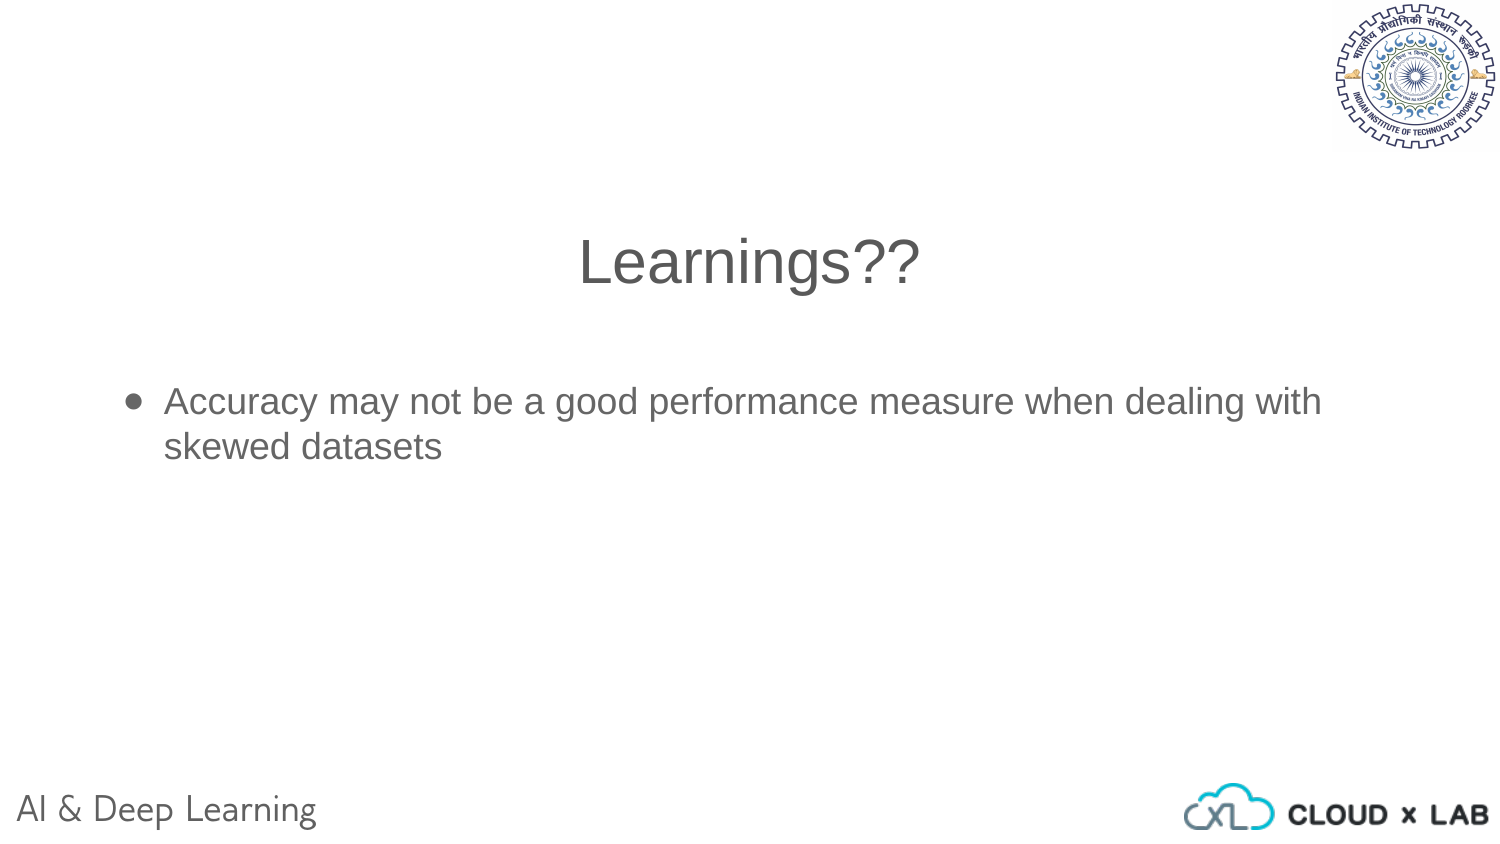

Learnings??
Accuracy may not be a good performance measure when dealing with skewed datasets